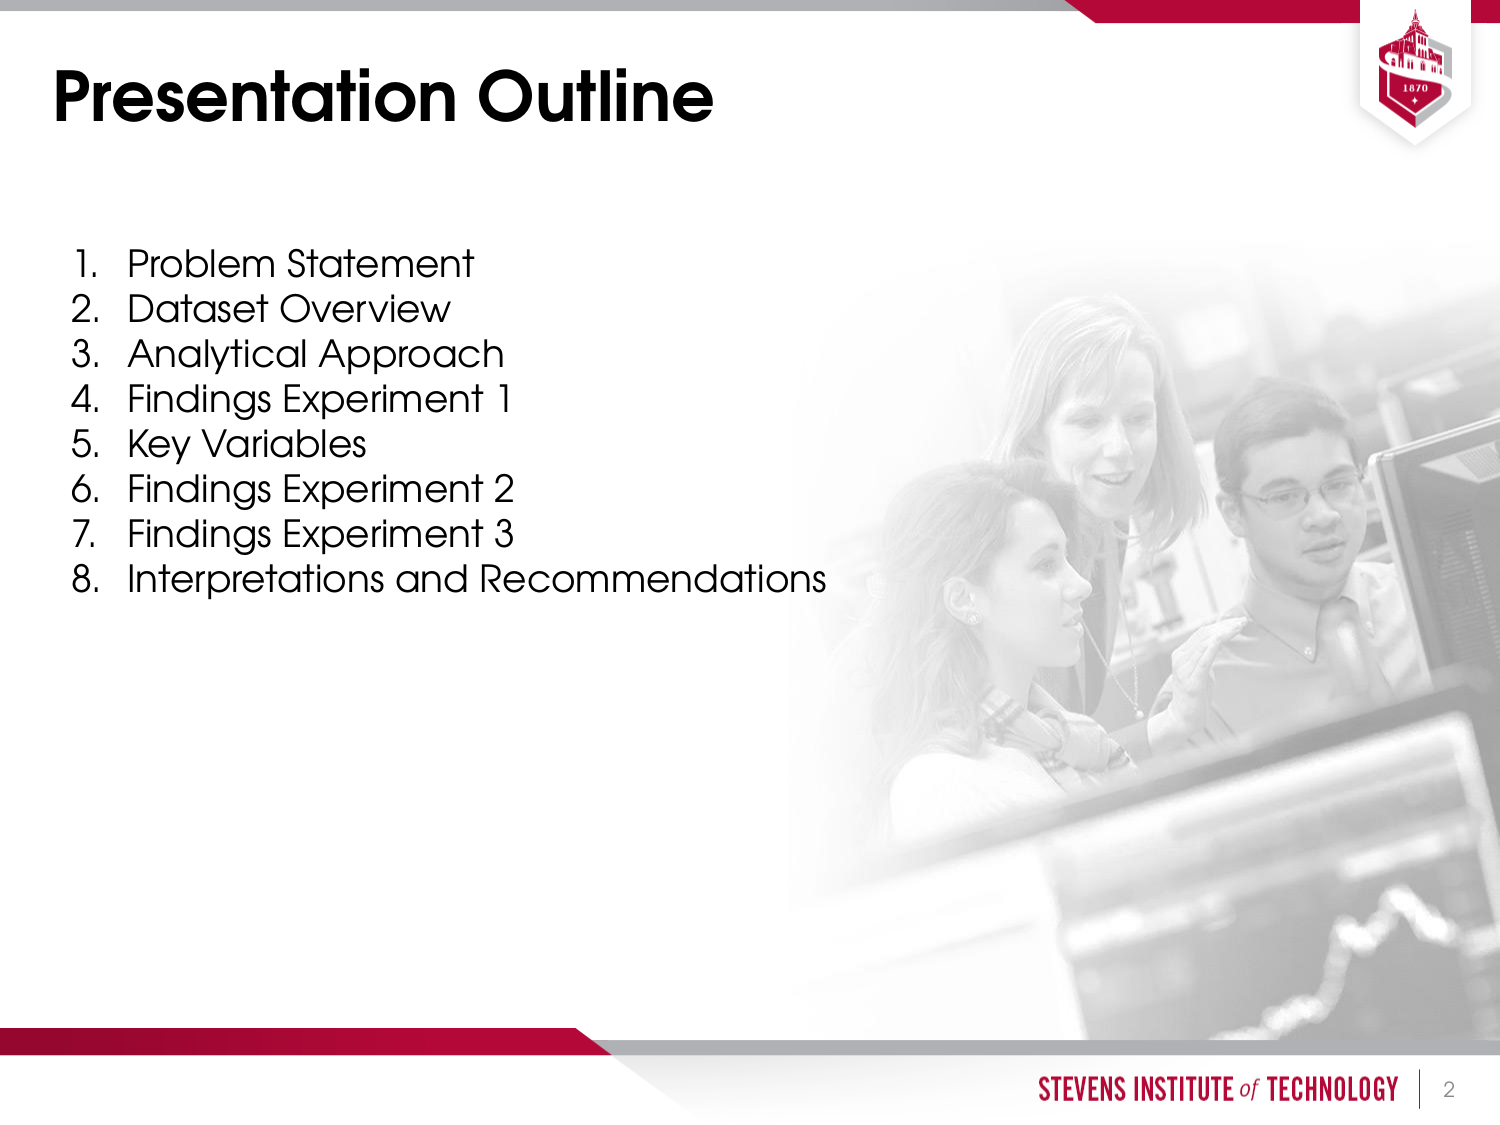

# Presentation Outline
Problem Statement
Dataset Overview
Analytical Approach
Findings Experiment 1
Key Variables
Findings Experiment 2
Findings Experiment 3
Interpretations and Recommendations
2